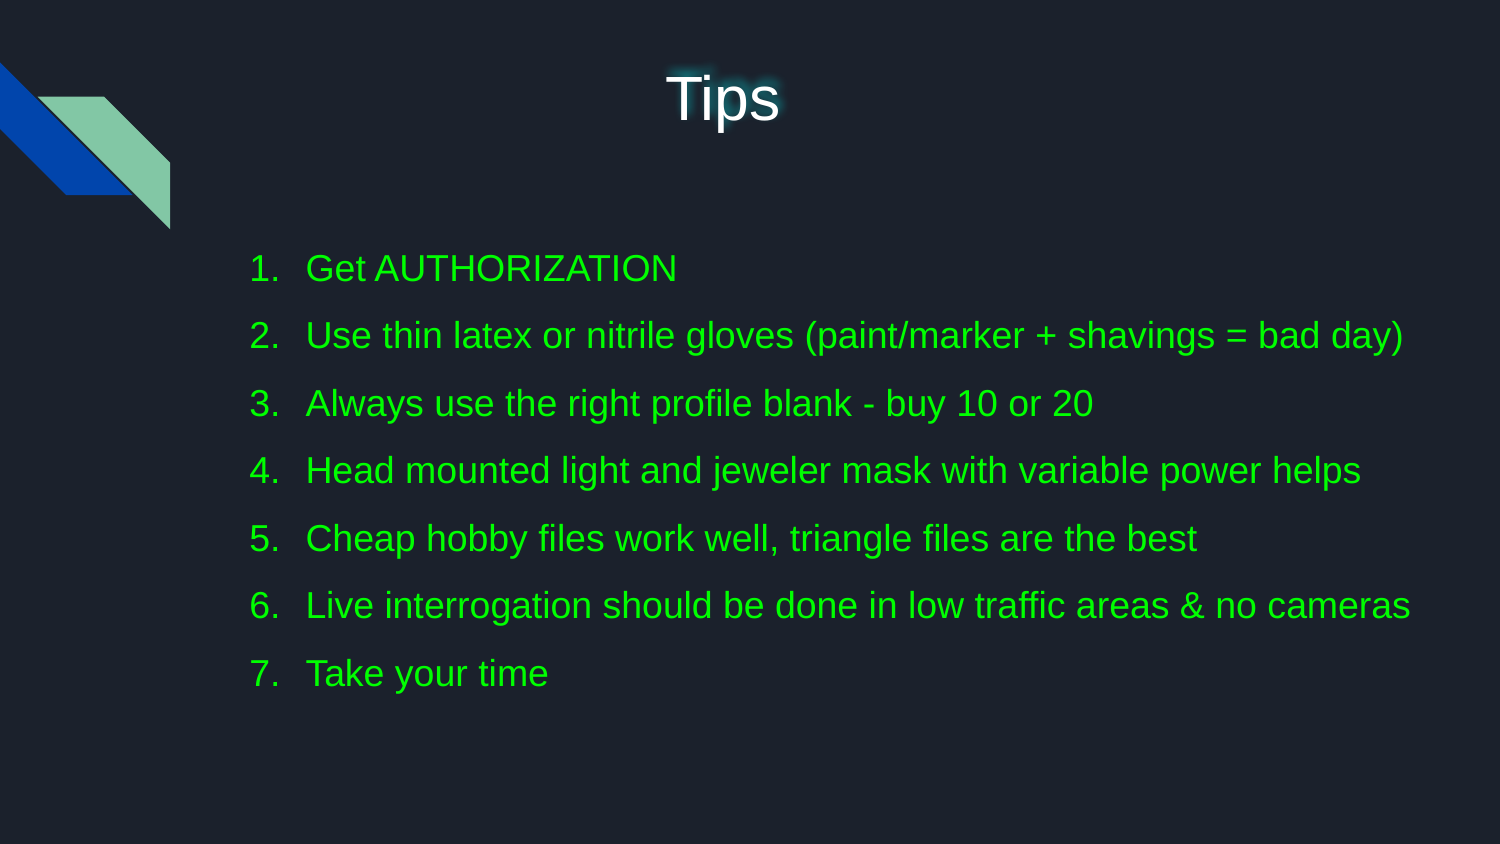

# Tips
Get AUTHORIZATION
Use thin latex or nitrile gloves (paint/marker + shavings = bad day)
Always use the right profile blank - buy 10 or 20
Head mounted light and jeweler mask with variable power helps
Cheap hobby files work well, triangle files are the best
Live interrogation should be done in low traffic areas & no cameras
Take your time